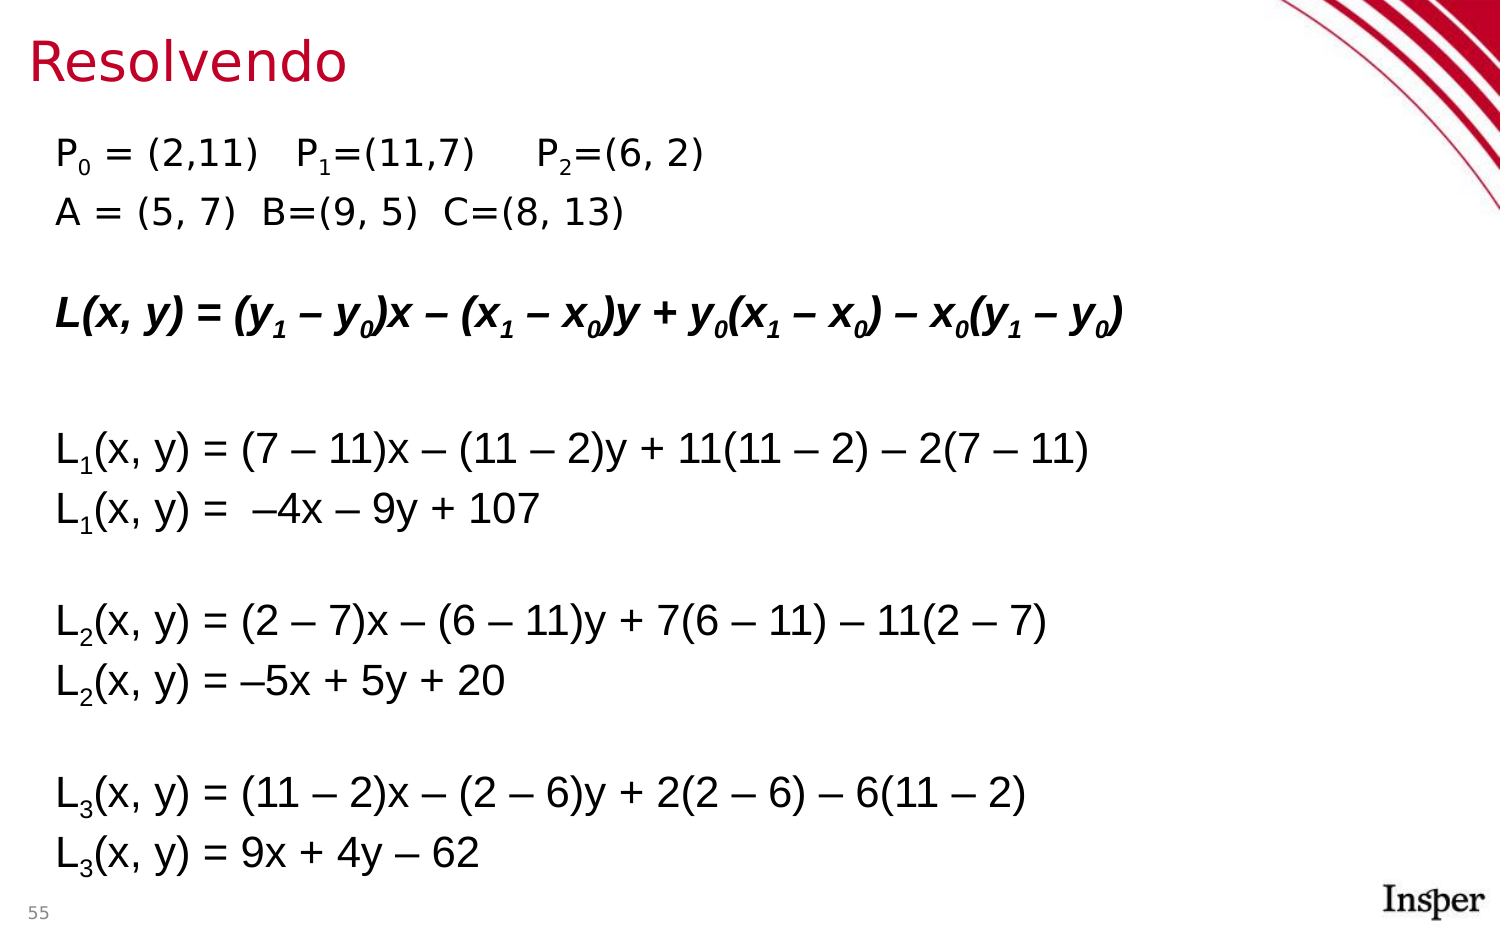

# Resolvendo
P0 = (2,11)   P1=(11,7)     P2=(6, 2)
A = (5, 7)  B=(9, 5)  C=(8, 13)
L(x, y) = (y1 – y0)x – (x1 – x0)y + y0(x1 – x0) – x0(y1 – y0)
L1(x, y) = (7 – 11)x – (11 – 2)y + 11(11 – 2) – 2(7 – 11)
L1(x, y) =  –4x – 9y + 107

L2(x, y) = (2 – 7)x – (6 – 11)y + 7(6 – 11) – 11(2 – 7)
L2(x, y) = –5x + 5y + 20

L3(x, y) = (11 – 2)x – (2 – 6)y + 2(2 – 6) – 6(11 – 2)
L3(x, y) = 9x + 4y – 62
55